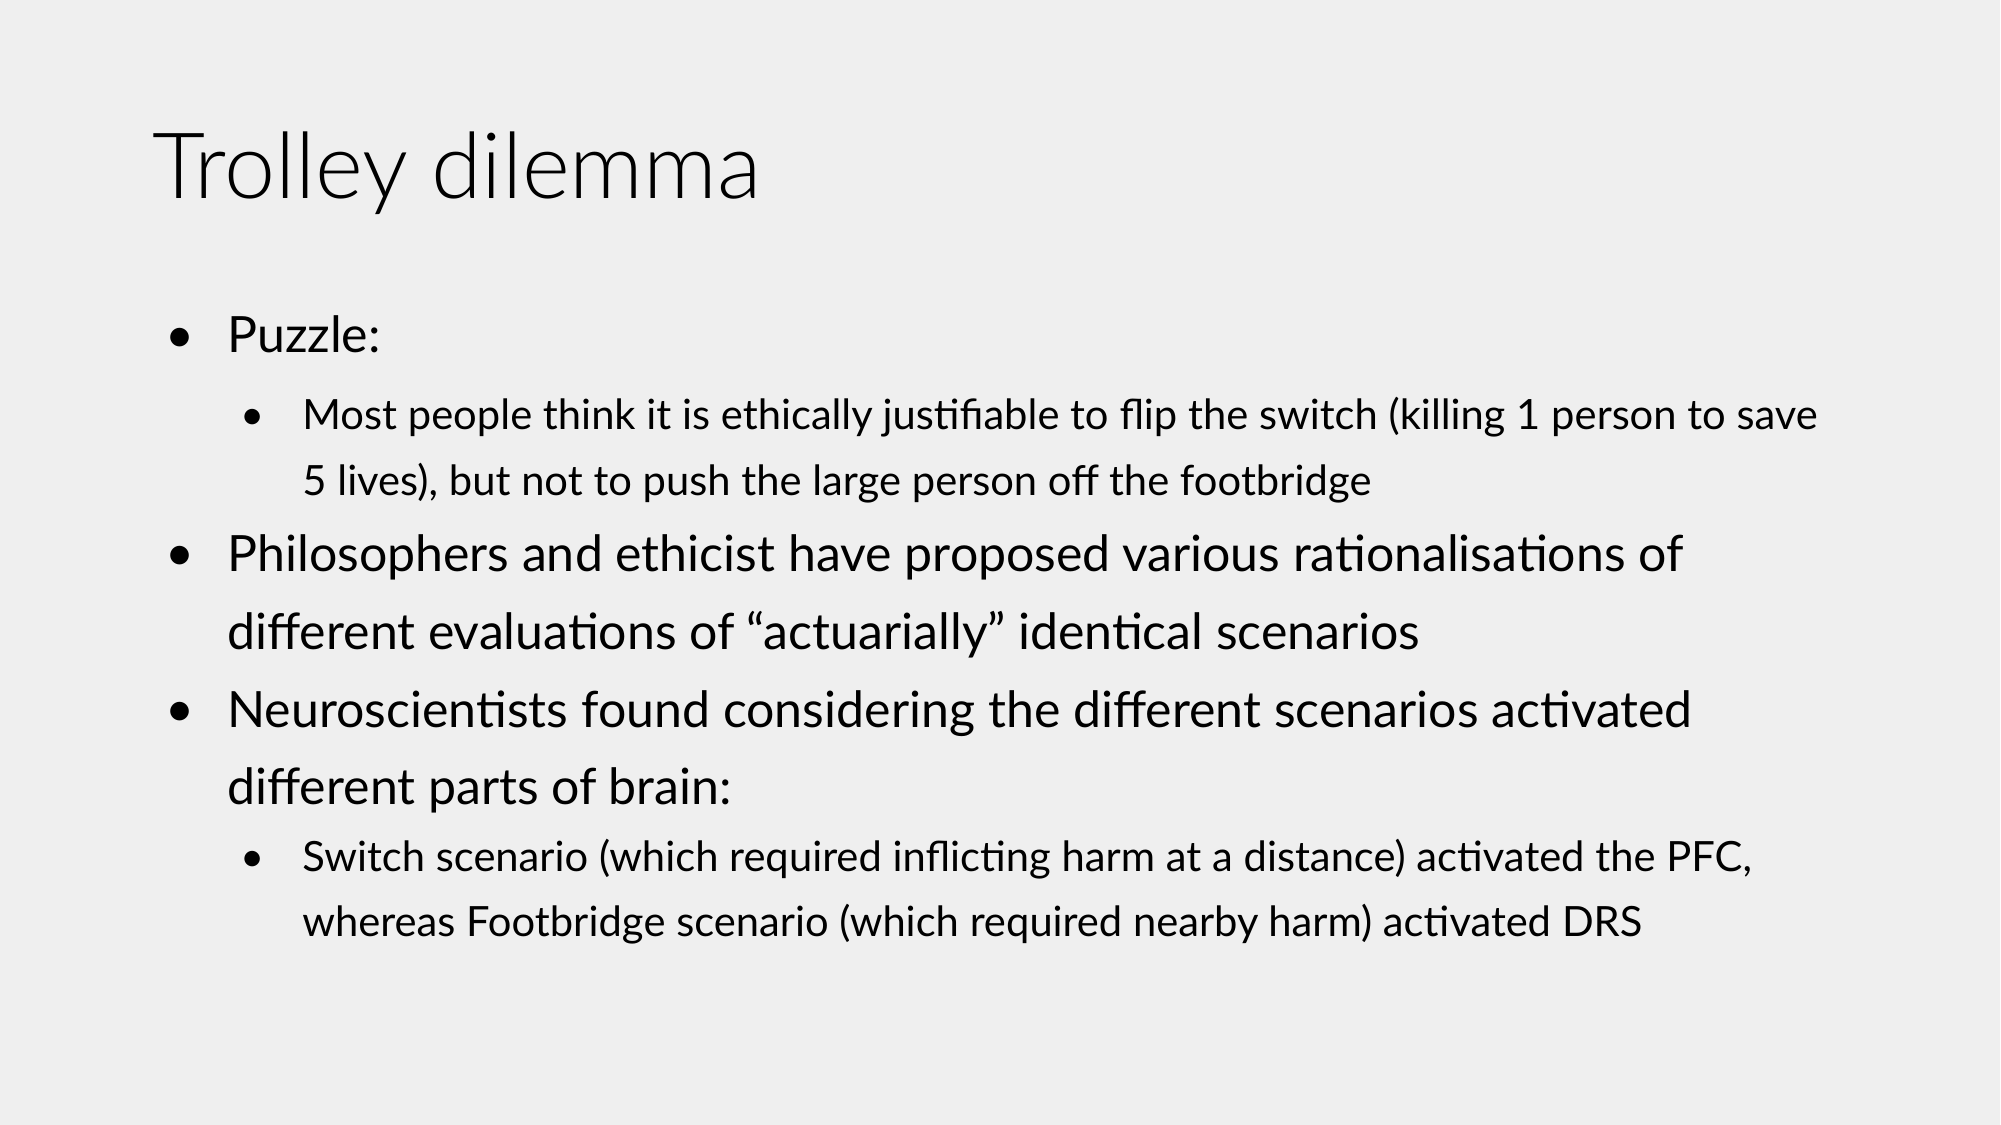

# Trolley dilemma
Puzzle:
Most people think it is ethically justifiable to flip the switch (killing 1 person to save 5 lives), but not to push the large person off the footbridge
Philosophers and ethicist have proposed various rationalisations of different evaluations of “actuarially” identical scenarios
Neuroscientists found considering the different scenarios activated different parts of brain:
Switch scenario (which required inflicting harm at a distance) activated the PFC, whereas Footbridge scenario (which required nearby harm) activated DRS